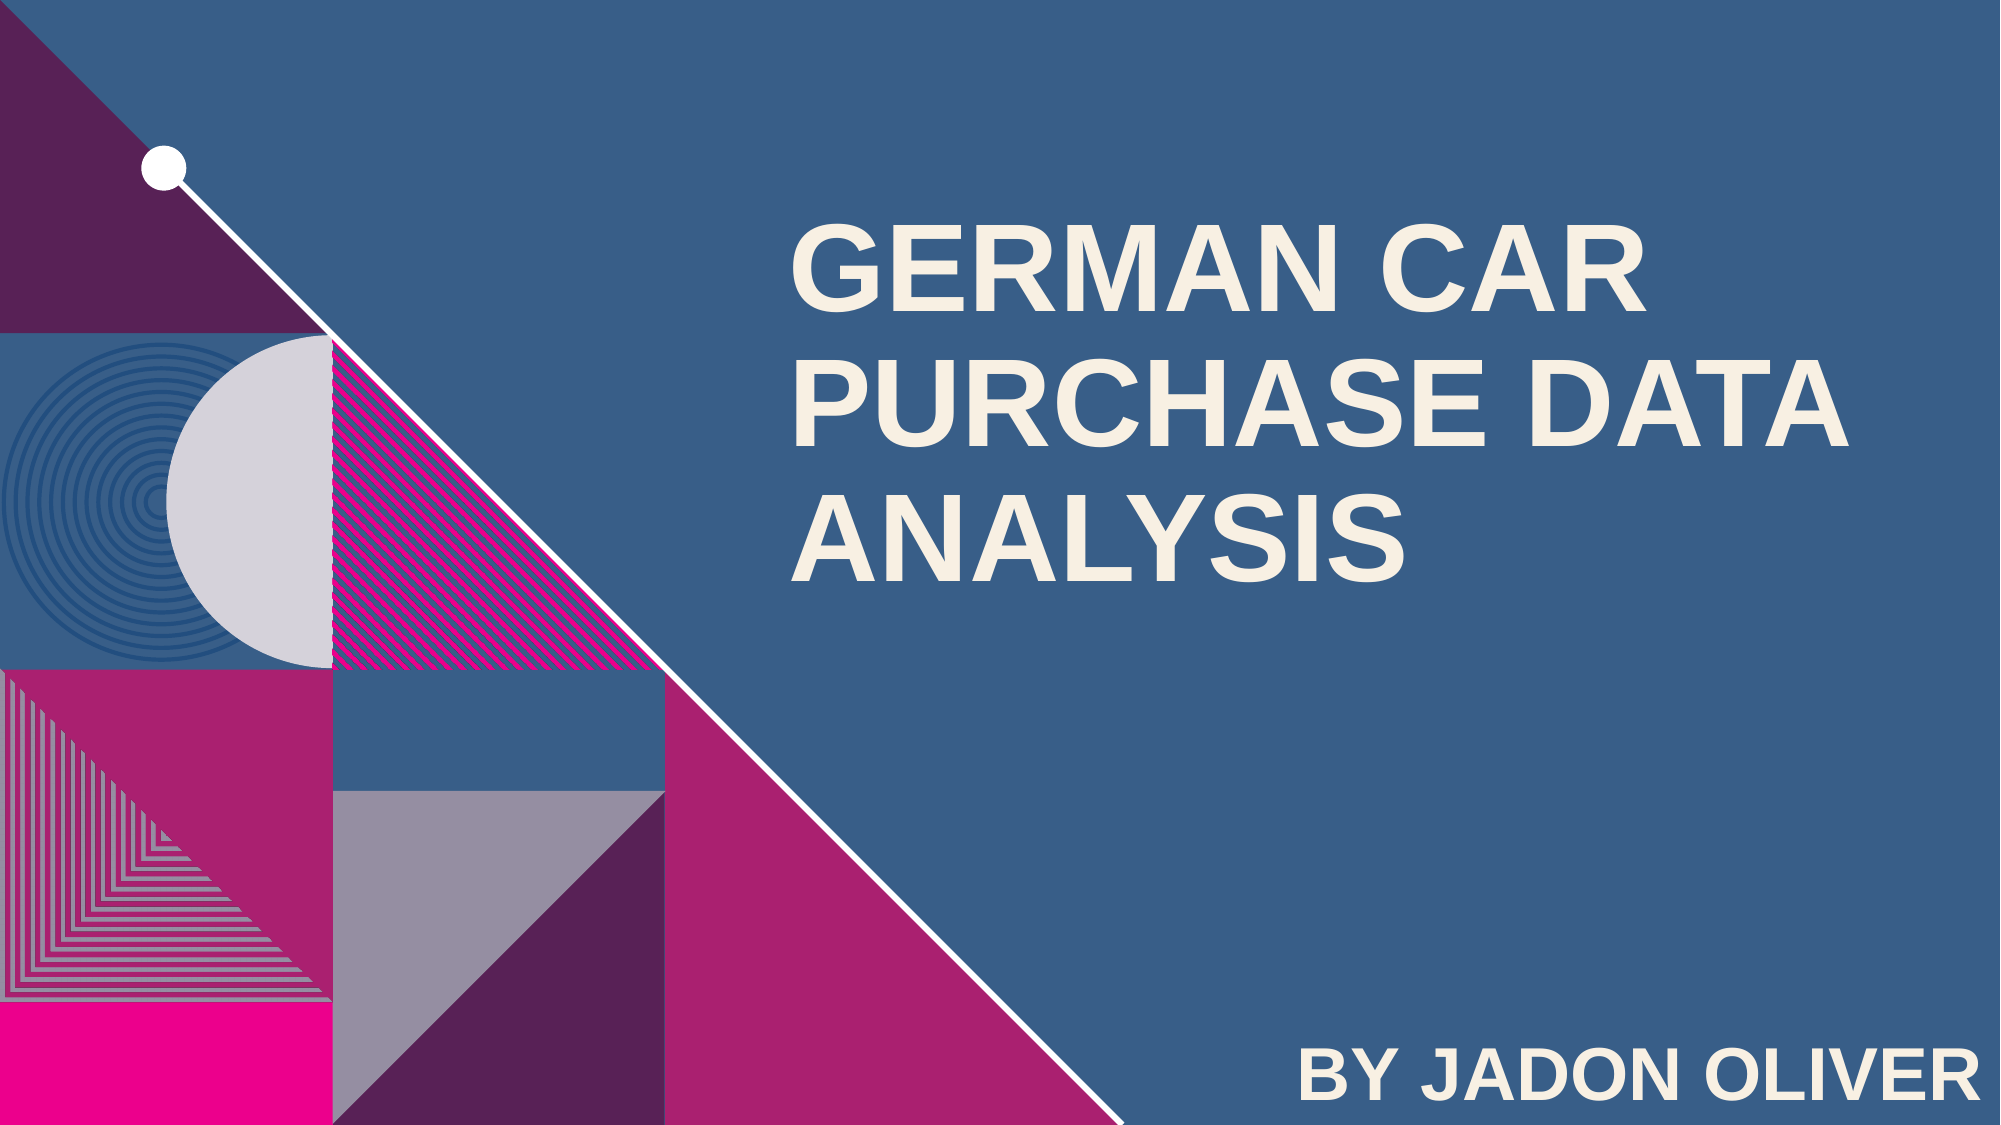

# German Car Purchase Data Analysis
By Jadon Oliver